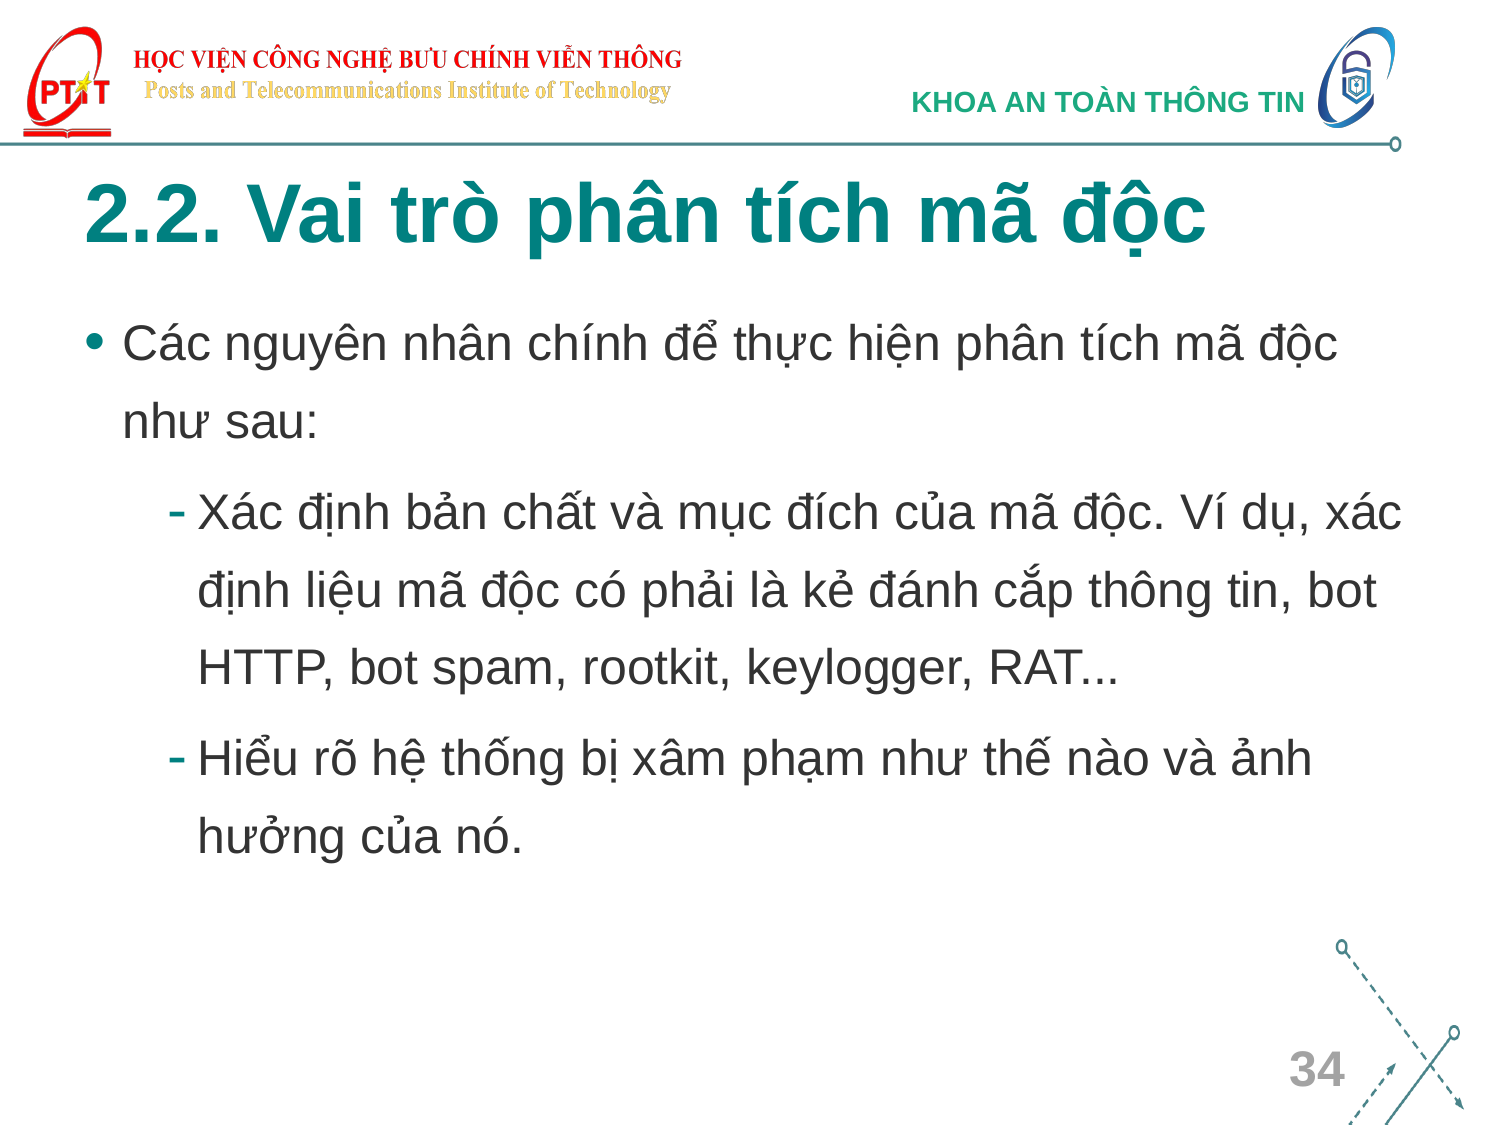

# 2.2. Vai trò phân tích mã độc
Các nguyên nhân chính để thực hiện phân tích mã độc như sau:
Xác định bản chất và mục đích của mã độc. Ví dụ, xác định liệu mã độc có phải là kẻ đánh cắp thông tin, bot HTTP, bot spam, rootkit, keylogger, RAT...
Hiểu rõ hệ thống bị xâm phạm như thế nào và ảnh hưởng của nó.